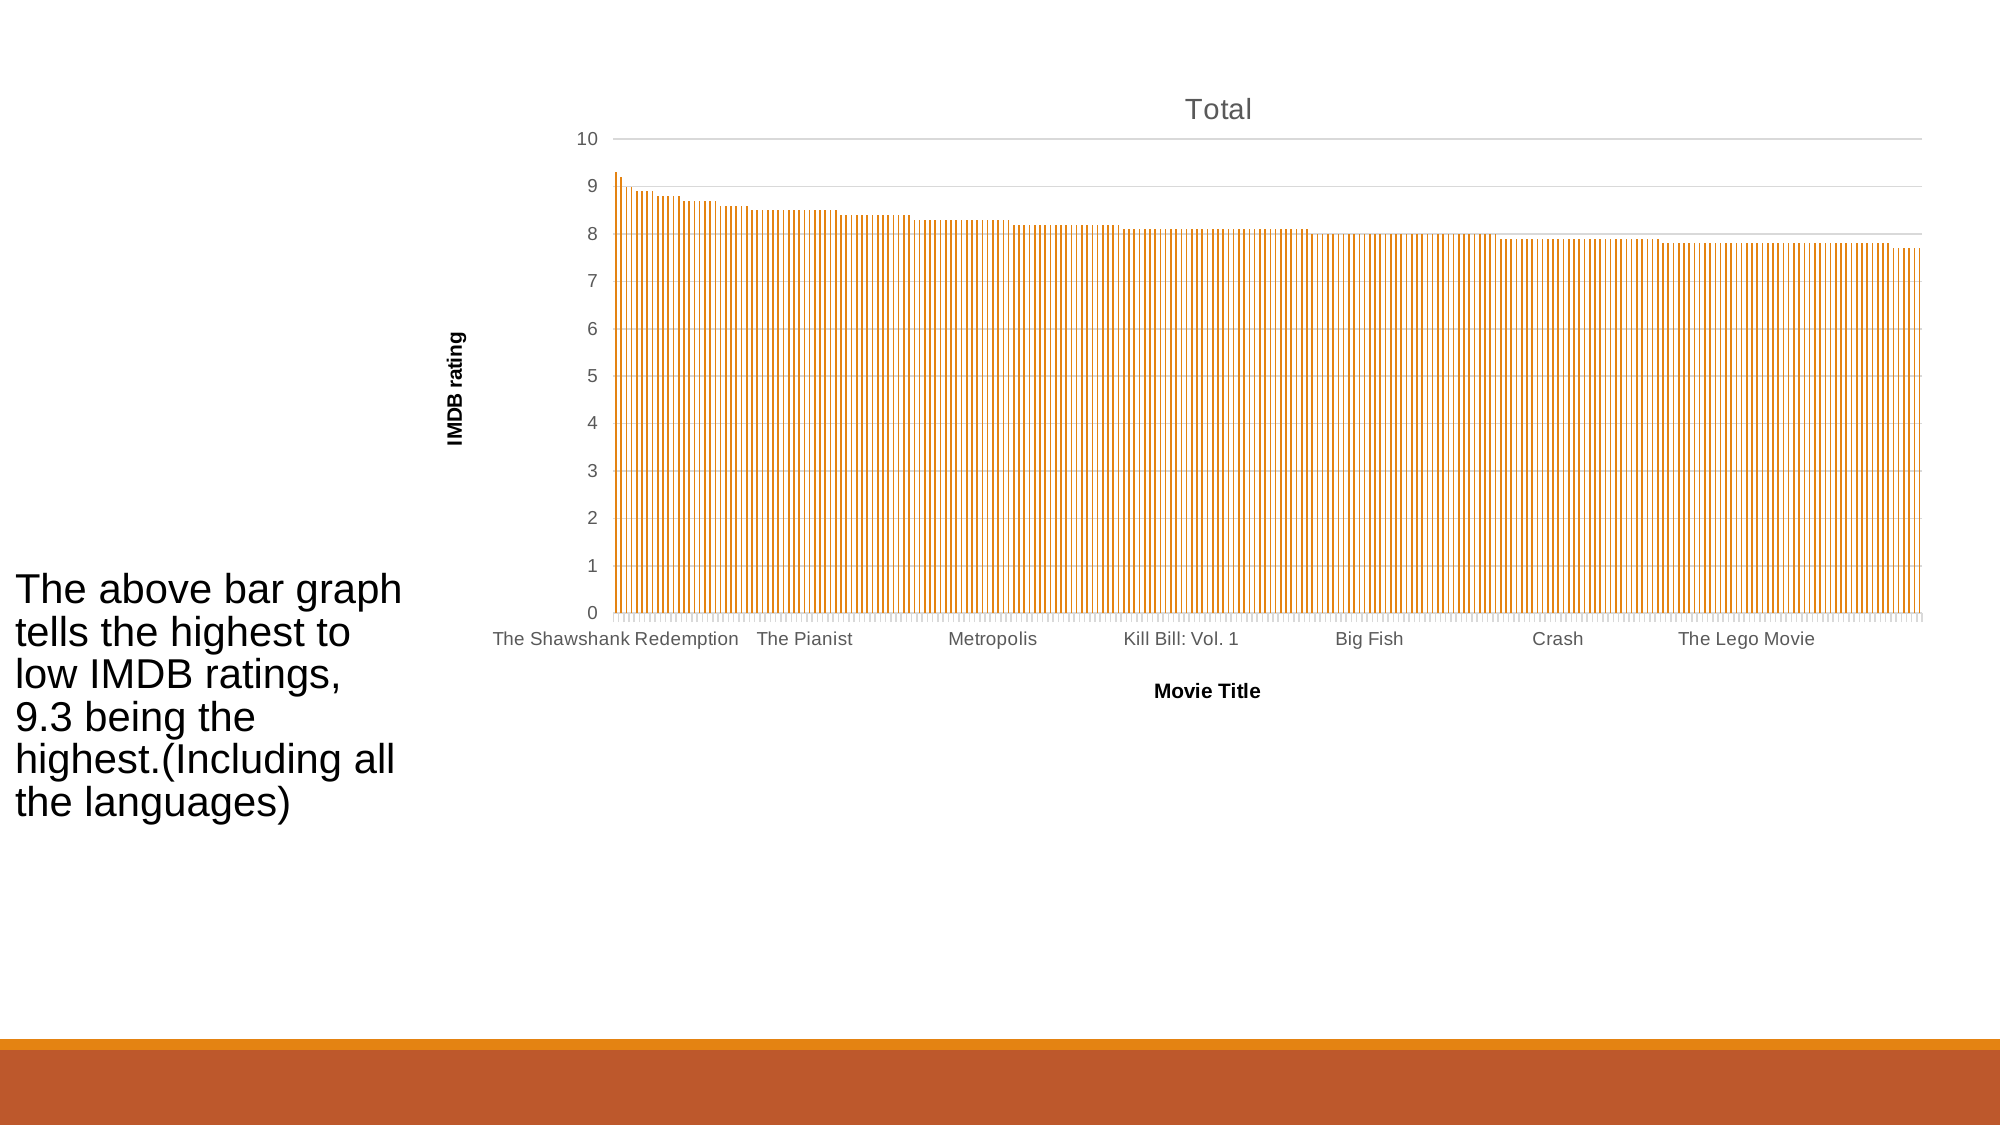

# The above bar graph tells the highest to low IMDB ratings, 9.3 being the highest.(Including all the languages)

### Chart: Total

| Category | Total |
|---|---|
| The Shawshank Redemption | 9.3 |
| The Godfather | 9.2 |
| The Godfather: Part II | 9.0 |
| The Dark Knight | 9.0 |
| Pulp Fiction | 8.9 |
| The Good, the Bad and the Ugly | 8.9 |
| The Lord of the Rings: The Return of the King | 8.9 |
| Schindler's List | 8.9 |
| Inception | 8.8 |
| Star Wars: Episode V - The Empire Strikes Back | 8.8 |
| The Lord of the Rings: The Fellowship of the Ring | 8.8 |
| Fight Club | 8.8 |
| Forrest Gump | 8.8 |
| City of God | 8.7 |
| The Lord of the Rings: The Two Towers | 8.7 |
| One Flew Over the Cuckoo's Nest | 8.7 |
| The Matrix | 8.7 |
| Goodfellas | 8.7 |
| Star Wars: Episode IV - A New Hope | 8.7 |
| Seven Samurai | 8.7 |
| American History X | 8.6 |
| Se7en | 8.6 |
| Saving Private Ryan | 8.6 |
| Spirited Away | 8.6 |
| The Silence of the Lambs | 8.6 |
| The Usual Suspects | 8.6 |
| The Dark Knight Rises | 8.5 |
| Apocalypse Now | 8.5 |
| Raiders of the Lost Ark | 8.5 |
| The Departed | 8.5 |
| The Prestige | 8.5 |
| Memento | 8.5 |
| Back to the Future | 8.5 |
| Django Unchained | 8.5 |
| Terminator 2: Judgment Day | 8.5 |
| Gladiator | 8.5 |
| The Pianist | 8.5 |
| The Green Mile | 8.5 |
| Alien | 8.5 |
| The Lion King | 8.5 |
| The Lives of Others | 8.5 |
| Psycho | 8.5 |
| Whiplash | 8.5 |
| Requiem for a Dream | 8.4 |
| A Separation | 8.4 |
| Das Boot | 8.4 |
| Aliens | 8.4 |
| American Beauty | 8.4 |
| Princess Mononoke | 8.4 |
| WALLÂ·E | 8.4 |
| AmÃ©lie | 8.4 |
| Lawrence of Arabia | 8.4 |
| Star Wars: Episode VI - Return of the Jedi | 8.4 |
| Oldboy | 8.4 |
| Braveheart | 8.4 |
| Reservoir Dogs | 8.4 |
| Once Upon a Time in America | 8.4 |
| The Hunt | 8.3 |
| Amadeus | 8.3 |
| 2001: A Space Odyssey | 8.3 |
| Downfall | 8.3 |
| Snatch | 8.3 |
| Eternal Sunshine of the Spotless Mind | 8.3 |
| Unforgiven | 8.3 |
| Good Will Hunting | 8.3 |
| Batman Begins | 8.3 |
| Inglourious Basterds | 8.3 |
| Scarface | 8.3 |
| Inside Out | 8.3 |
| Some Like It Hot | 8.3 |
| L.A. Confidential | 8.3 |
| Toy Story 3 | 8.3 |
| Metropolis | 8.3 |
| Up | 8.3 |
| Monty Python and the Holy Grail | 8.3 |
| Room | 8.3 |
| The Secret in Their Eyes | 8.2 |
| Captain America: Civil War | 8.2 |
| Incendies | 8.2 |
| Lock, Stock and Two Smoking Barrels | 8.2 |
| Howl's Moving Castle | 8.2 |
| Gone with the Wind | 8.2 |
| The Thing | 8.2 |
| Pan's Labyrinth | 8.2 |
| The Big Lebowski | 8.2 |
| Gran Torino | 8.2 |
| Casino | 8.2 |
| Warrior | 8.2 |
| A Beautiful Mind | 8.2 |
| How to Train Your Dragon | 8.2 |
| Die Hard | 8.2 |
| Blade Runner | 8.2 |
| The Wolf of Wall Street | 8.2 |
| Finding Nemo | 8.2 |
| Trainspotting | 8.2 |
| Into the Wild | 8.2 |
| V for Vendetta | 8.2 |
| 12 Years a Slave | 8.1 |
| The Terminator | 8.1 |
| Jurassic Park | 8.1 |
| Hotel Rwanda | 8.1 |
| Mad Max: Fury Road | 8.1 |
| Gone Girl | 8.1 |
| The Princess Bride | 8.1 |
| Million Dollar Baby | 8.1 |
| Before Sunrise | 8.1 |
| Spotlight | 8.1 |
| The Truman Show | 8.1 |
| Kill Bill: Vol. 1 | 8.1 |
| Guardians of the Galaxy | 8.1 |
| No Country for Old Men | 8.1 |
| Prisoners | 8.1 |
| Amores Perros | 8.1 |
| The Revenant | 8.1 |
| The Celebration | 8.1 |
| Deadpool | 8.1 |
| Pirates of the Caribbean: The Curse of the Black Pearl | 8.1 |
| The Sixth Sense | 8.1 |
| Platoon | 8.1 |
| Groundhog Day | 8.1 |
| The Grand Budapest Hotel | 8.1 |
| The Wizard of Oz | 8.1 |
| The Help | 8.1 |
| There Will Be Blood | 8.1 |
| Elite Squad | 8.1 |
| Shutter Island | 8.1 |
| The Imitation Game | 8.1 |
| Donnie Darko | 8.1 |
| The Martian | 8.1 |
| Stand by Me | 8.1 |
| The Avengers | 8.1 |
| Rush | 8.1 |
| Sin City | 8.1 |
| The Sound of Music | 8.0 |
| Catch Me If You Can | 8.0 |
| Magnolia | 8.0 |
| Rain Man | 8.0 |
| My Name Is Khan | 8.0 |
| Ratatouille | 8.0 |
| True Romance | 8.0 |
| Before Sunset | 8.0 |
| Doctor Zhivago | 8.0 |
| Jaws | 8.0 |
| Dallas Buyers Club | 8.0 |
| Big Fish | 8.0 |
| Mystic River | 8.0 |
| Serenity | 8.0 |
| Persepolis | 8.0 |
| Black Swan | 8.0 |
| Brazil | 8.0 |
| Shaun of the Dead | 8.0 |
| The Exorcist | 8.0 |
| Young Frankenstein | 8.0 |
| The King's Speech | 8.0 |
| Slumdog Millionaire | 8.0 |
| Mulholland Drive | 8.0 |
| Life of Pi | 8.0 |
| The Perks of Being a Wallflower | 8.0 |
| Star Trek | 8.0 |
| Dead Poets Society | 8.0 |
| Blood Diamond | 8.0 |
| The Pursuit of Happyness | 8.0 |
| Bowling for Columbine | 8.0 |
| District 9 | 8.0 |
| Boyhood | 8.0 |
| In Bruges | 8.0 |
| The Artist | 8.0 |
| Her | 8.0 |
| X-Men: Days of Future Past | 8.0 |
| How to Train Your Dragon 2 | 7.9 |
| E.T. the Extra-Terrestrial | 7.9 |
| Taken | 7.9 |
| Big Hero 6 | 7.9 |
| Walk the Line | 7.9 |
| Little Miss Sunshine | 7.9 |
| Once | 7.9 |
| Children of Men | 7.9 |
| The World's Fastest Indian | 7.9 |
| Almost Famous | 7.9 |
| The Hobbit: The Desolation of Smaug | 7.9 |
| Crash | 7.9 |
| Moon | 7.9 |
| The Blues Brothers | 7.9 |
| Captain Phillips | 7.9 |
| Halloween | 7.9 |
| Avatar | 7.9 |
| The Notebook | 7.9 |
| The Hateful Eight | 7.9 |
| 4 Months, 3 Weeks and 2 Days | 7.9 |
| The Wrestler | 7.9 |
| Iron Man | 7.9 |
| Edge of Tomorrow | 7.9 |
| Letters from Iwo Jima | 7.9 |
| Amour | 7.9 |
| Straight Outta Compton | 7.9 |
| Edward Scissorhands | 7.9 |
| The Fighter | 7.9 |
| Nightcrawler | 7.9 |
| Before Midnight | 7.9 |
| Hot Fuzz | 7.9 |
| Moonrise Kingdom | 7.8 |
| Fantastic Mr. Fox | 7.8 |
| Gravity | 7.8 |
| The Boy in the Striped Pajamas | 7.8 |
| The Best Offer | 7.8 |
| Star Trek Into Darkness | 7.8 |
| The Big Short | 7.8 |
| The Color Purple | 7.8 |
| Changeling | 7.8 |
| The Lunchbox | 7.8 |
| Harry Potter and the Prisoner of Azkaban | 7.8 |
| The Conjuring 2 | 7.8 |
| Lucky Number Slevin | 7.8 |
| The Curious Case of Benjamin Button | 7.8 |
| Airplane! | 7.8 |
| Blazing Saddles | 7.8 |
| The Lego Movie | 7.8 |
| Birdman or (The Unexpected Virtue of Ignorance) | 7.8 |
| The Little Prince | 7.8 |
| Apocalypto | 7.8 |
| Drive | 7.8 |
| Gattaca | 7.8 |
| The Hangover | 7.8 |
| The Fault in Our Stars | 7.8 |
| Lost in Translation | 7.8 |
| Silver Linings Playbook | 7.8 |
| Tombstone | 7.8 |
| Nebraska | 7.8 |
| Predator | 7.8 |
| The Game | 7.8 |
| Pride & Prejudice | 7.8 |
| The Girl with the Dragon Tattoo | 7.8 |
| The Jungle Book | 7.8 |
| O Brother, Where Art Thou? | 7.8 |
| Back to the Future Part II | 7.8 |
| Office Space | 7.8 |
| What's Eating Gilbert Grape | 7.8 |
| Captain America: The Winter Soldier | 7.8 |
| Wreck-It Ralph | 7.8 |
| Atonement | 7.8 |
| X-Men: First Class | 7.8 |
| Tangled | 7.8 |
| About Time | 7.8 |
| Skyfall | 7.8 |
| Argo | 7.7 |
| Kick-Ass | 7.7 |
| Cast Away | 7.7 |
| Titanic | 7.7 |
| The Social Network | 7.7 |
| 300 | 7.7 |